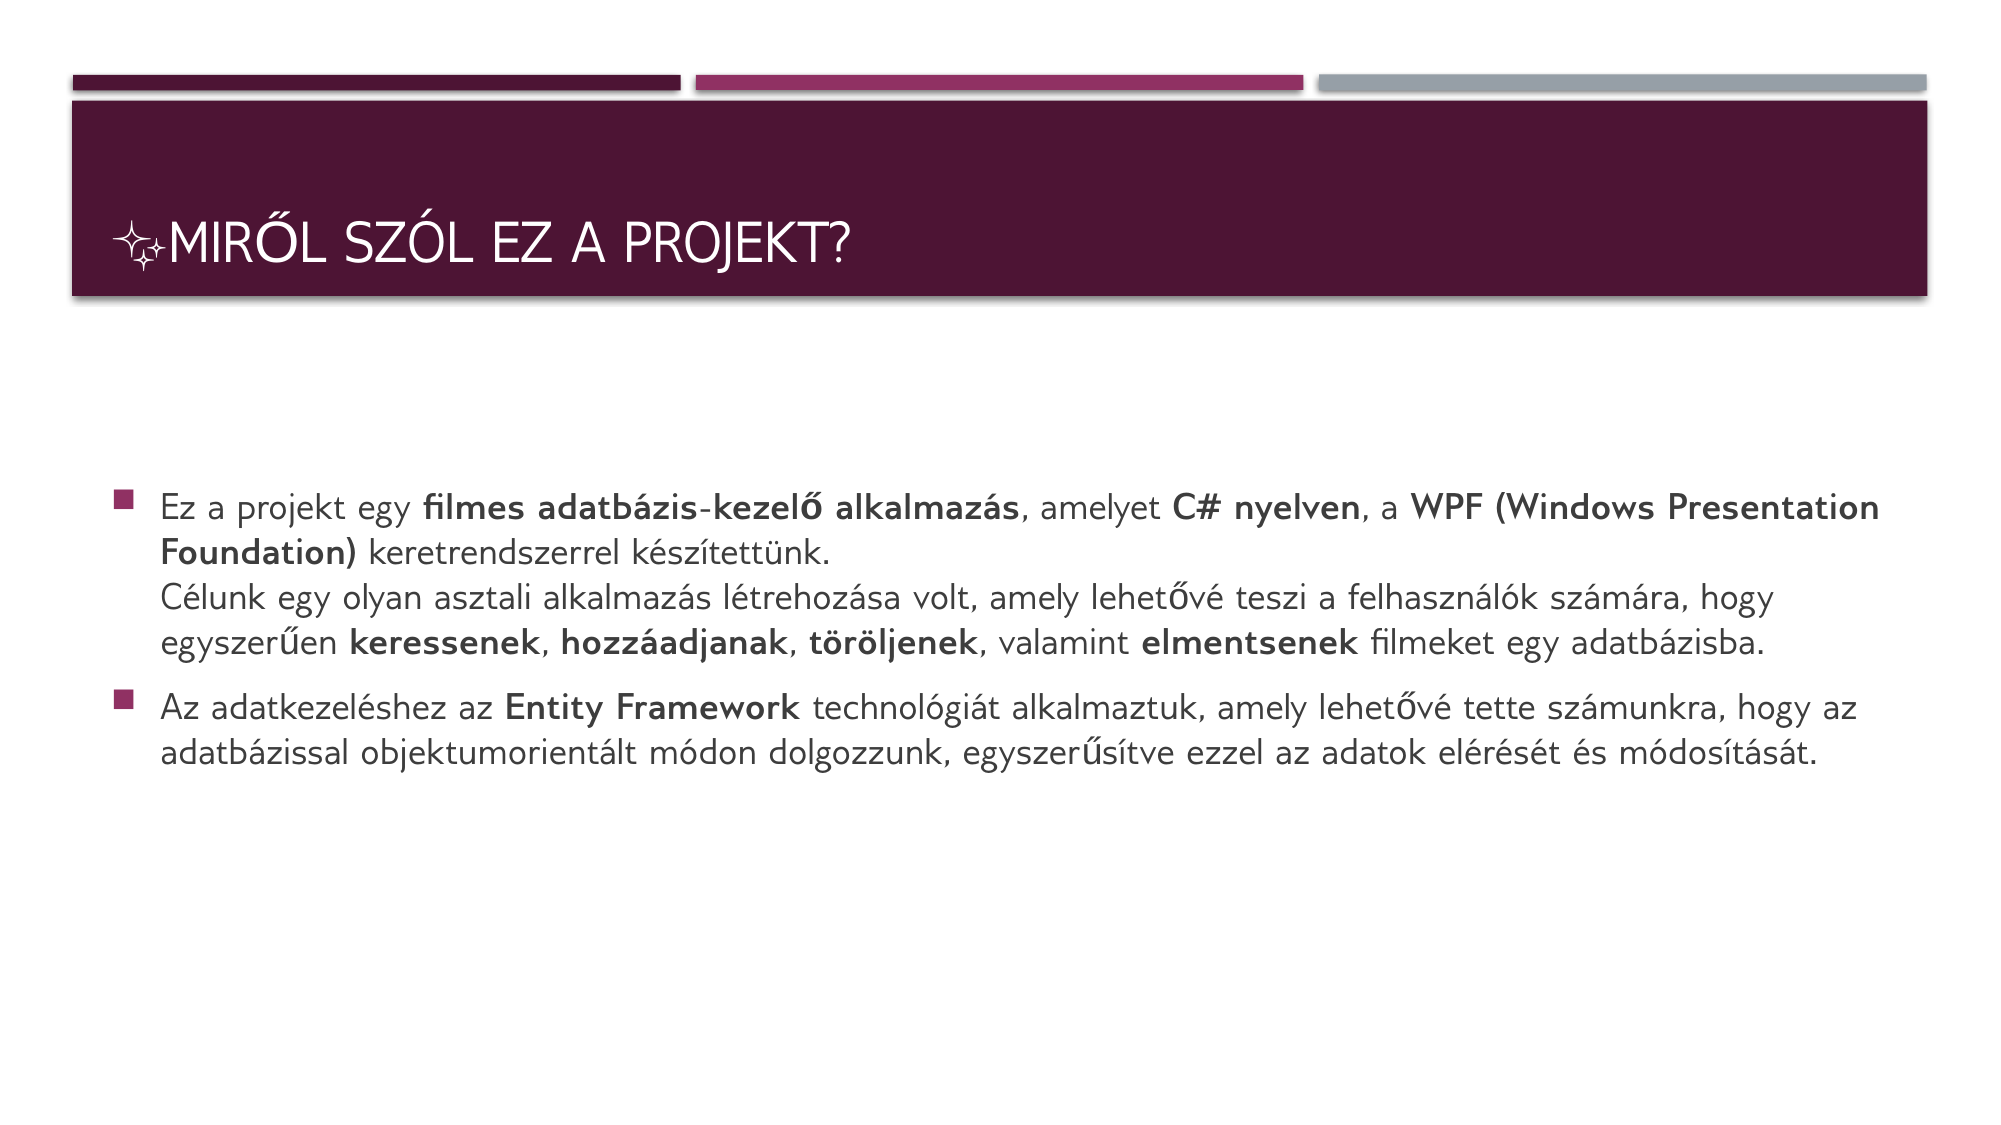

# ✨Miről szól ez a projekt?
Ez a projekt egy filmes adatbázis-kezelő alkalmazás, amelyet C# nyelven, a WPF (Windows Presentation Foundation) keretrendszerrel készítettünk.
Célunk egy olyan asztali alkalmazás létrehozása volt, amely lehetővé teszi a felhasználók számára, hogy egyszerűen keressenek, hozzáadjanak, töröljenek, valamint elmentsenek filmeket egy adatbázisba.
Az adatkezeléshez az Entity Framework technológiát alkalmaztuk, amely lehetővé tette számunkra, hogy az adatbázissal objektumorientált módon dolgozzunk, egyszerűsítve ezzel az adatok elérését és módosítását.